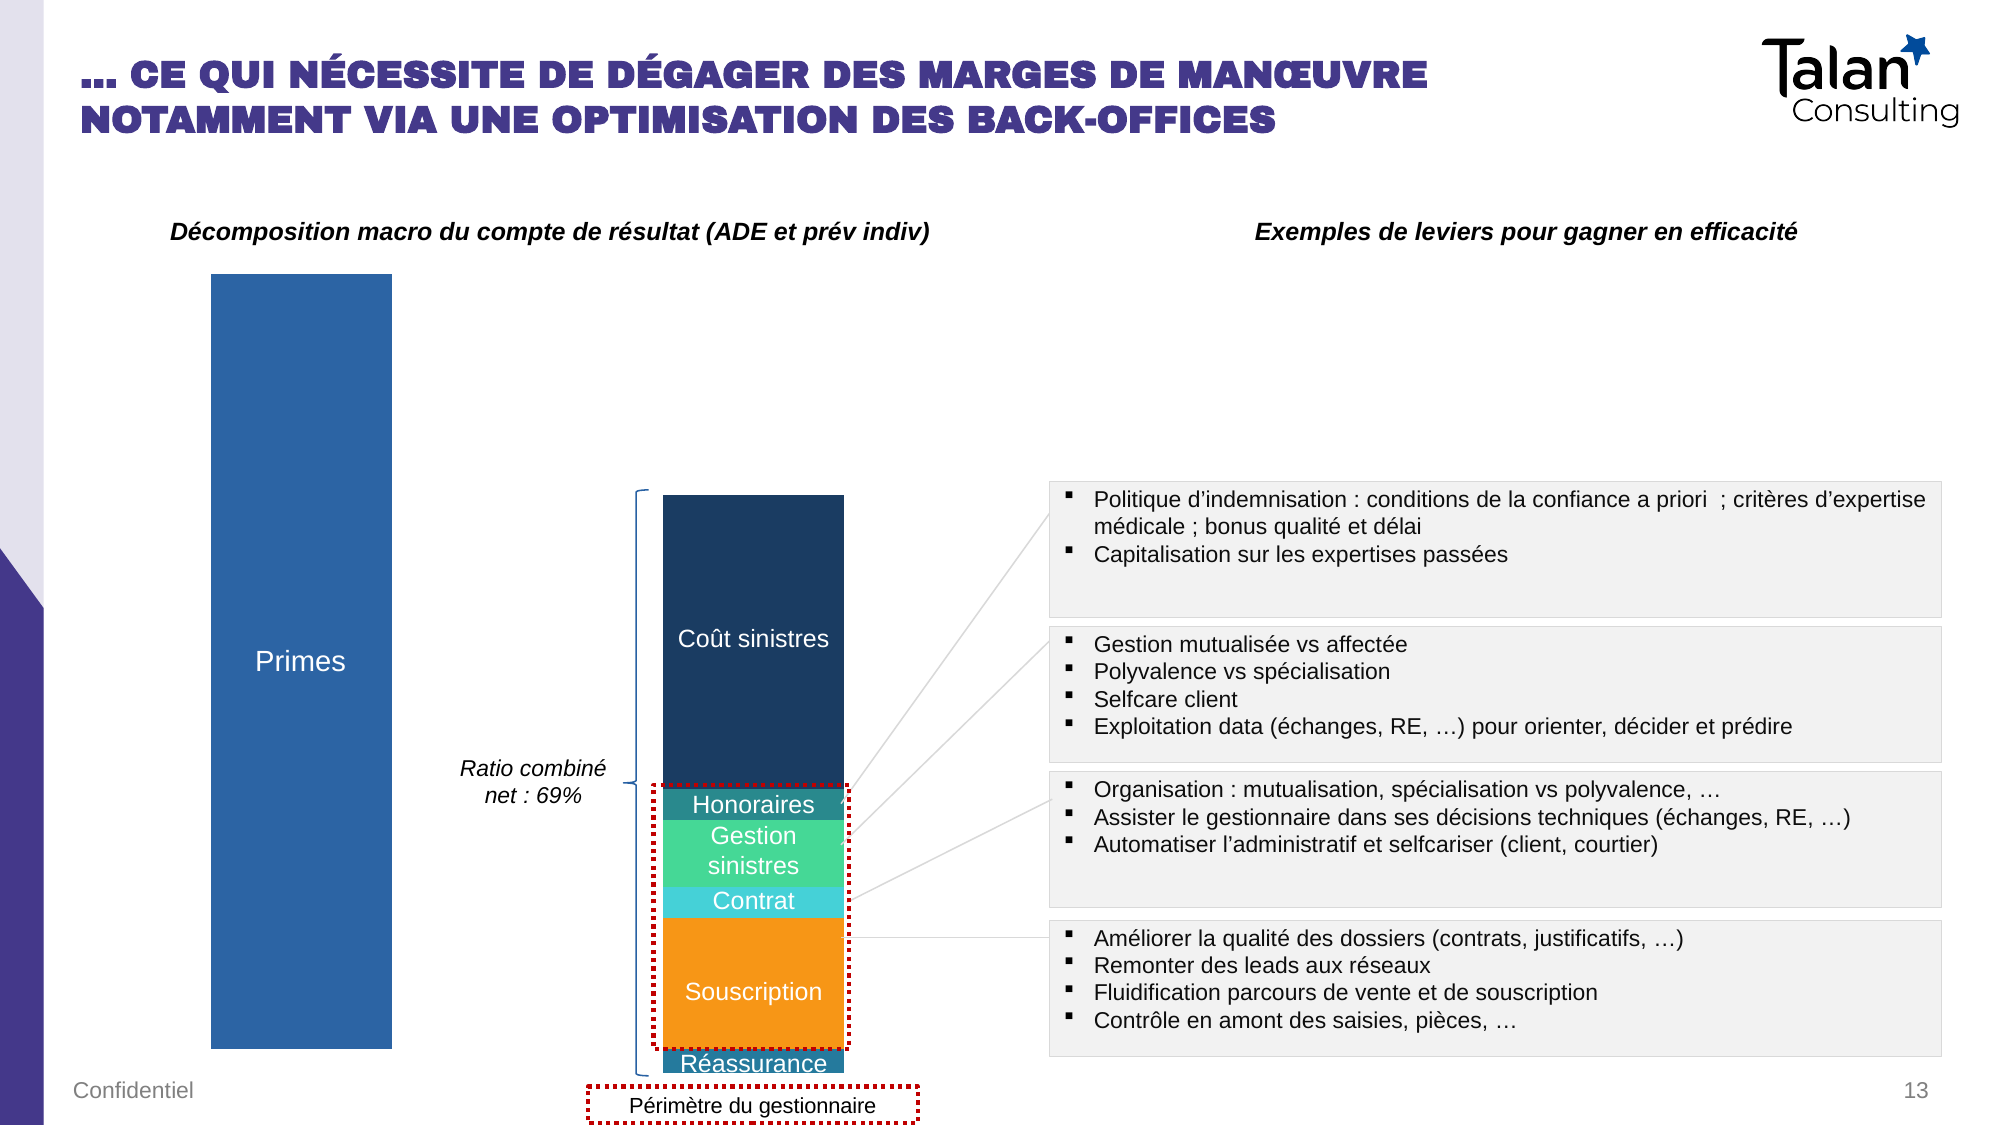

… CE QUI NÉCESSITE DE DÉGAGER DES MARGES DE MANŒUVRE NOTAMMENT VIA UNE OPTIMISATION DES BACK-OFFICES

### Chart

| Category | Primes | Réassurance | Acquisition | Gestion contrat | Gestion sinistre | Honoraires sinistre | Indemnités sinistre2 |
|---|---|---|---|---|---|---|---|
| Revenus | 1.0 | None | None | None | None | None | None |
| Coûts | None | -0.03 | 0.16933333333333334 | 0.04 | 0.08600000000000001 | 0.04 | 0.38 |
Décomposition macro du compte de résultat (ADE et prév indiv)
Exemples de leviers pour gagner en efficacité

Politique d’indemnisation : conditions de la confiance a priori  ; critères d’expertise médicale ; bonus qualité et délai
Capitalisation sur les expertises passées

Coût sinistres
Gestion mutualisée vs affectée
Polyvalence vs spécialisation
Selfcare client
Exploitation data (échanges, RE, …) pour orienter, décider et prédire
Primes
Ratio combiné net : 69%
Organisation : mutualisation, spécialisation vs polyvalence, …
Assister le gestionnaire dans ses décisions techniques (échanges, RE, …)
Automatiser l’administratif et selfcariser (client, courtier)

Honoraires
Gestion sinistres
Contrat
Améliorer la qualité des dossiers (contrats, justificatifs, …)
Remonter des leads aux réseaux
Fluidification parcours de vente et de souscription
Contrôle en amont des saisies, pièces, …
Souscription
Réassurance
Périmètre du gestionnaire